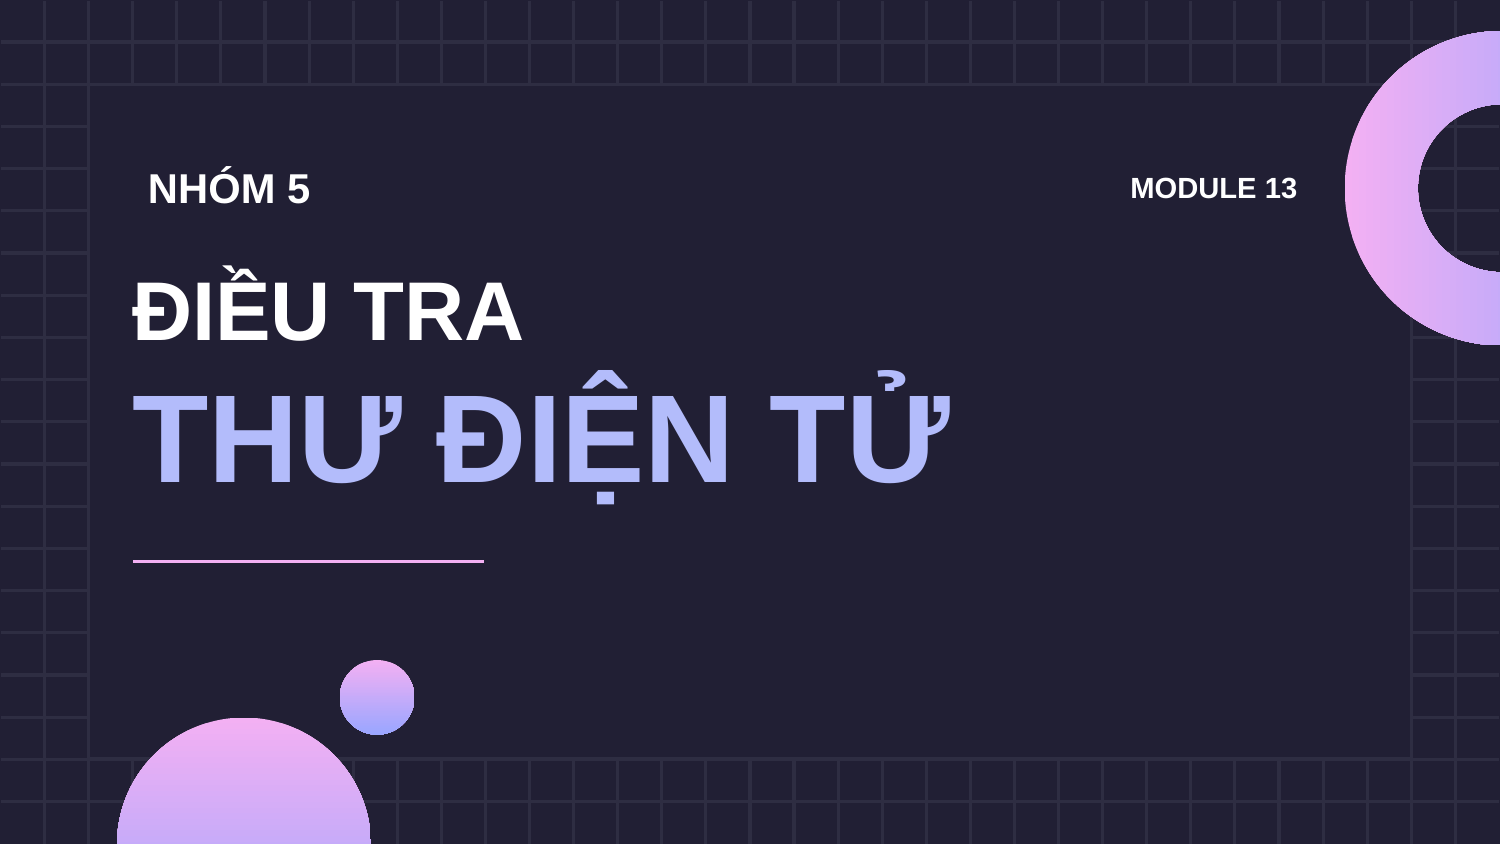

NHÓM 5
MODULE 13
# ĐIỀU TRA THƯ ĐIỆN TỬ